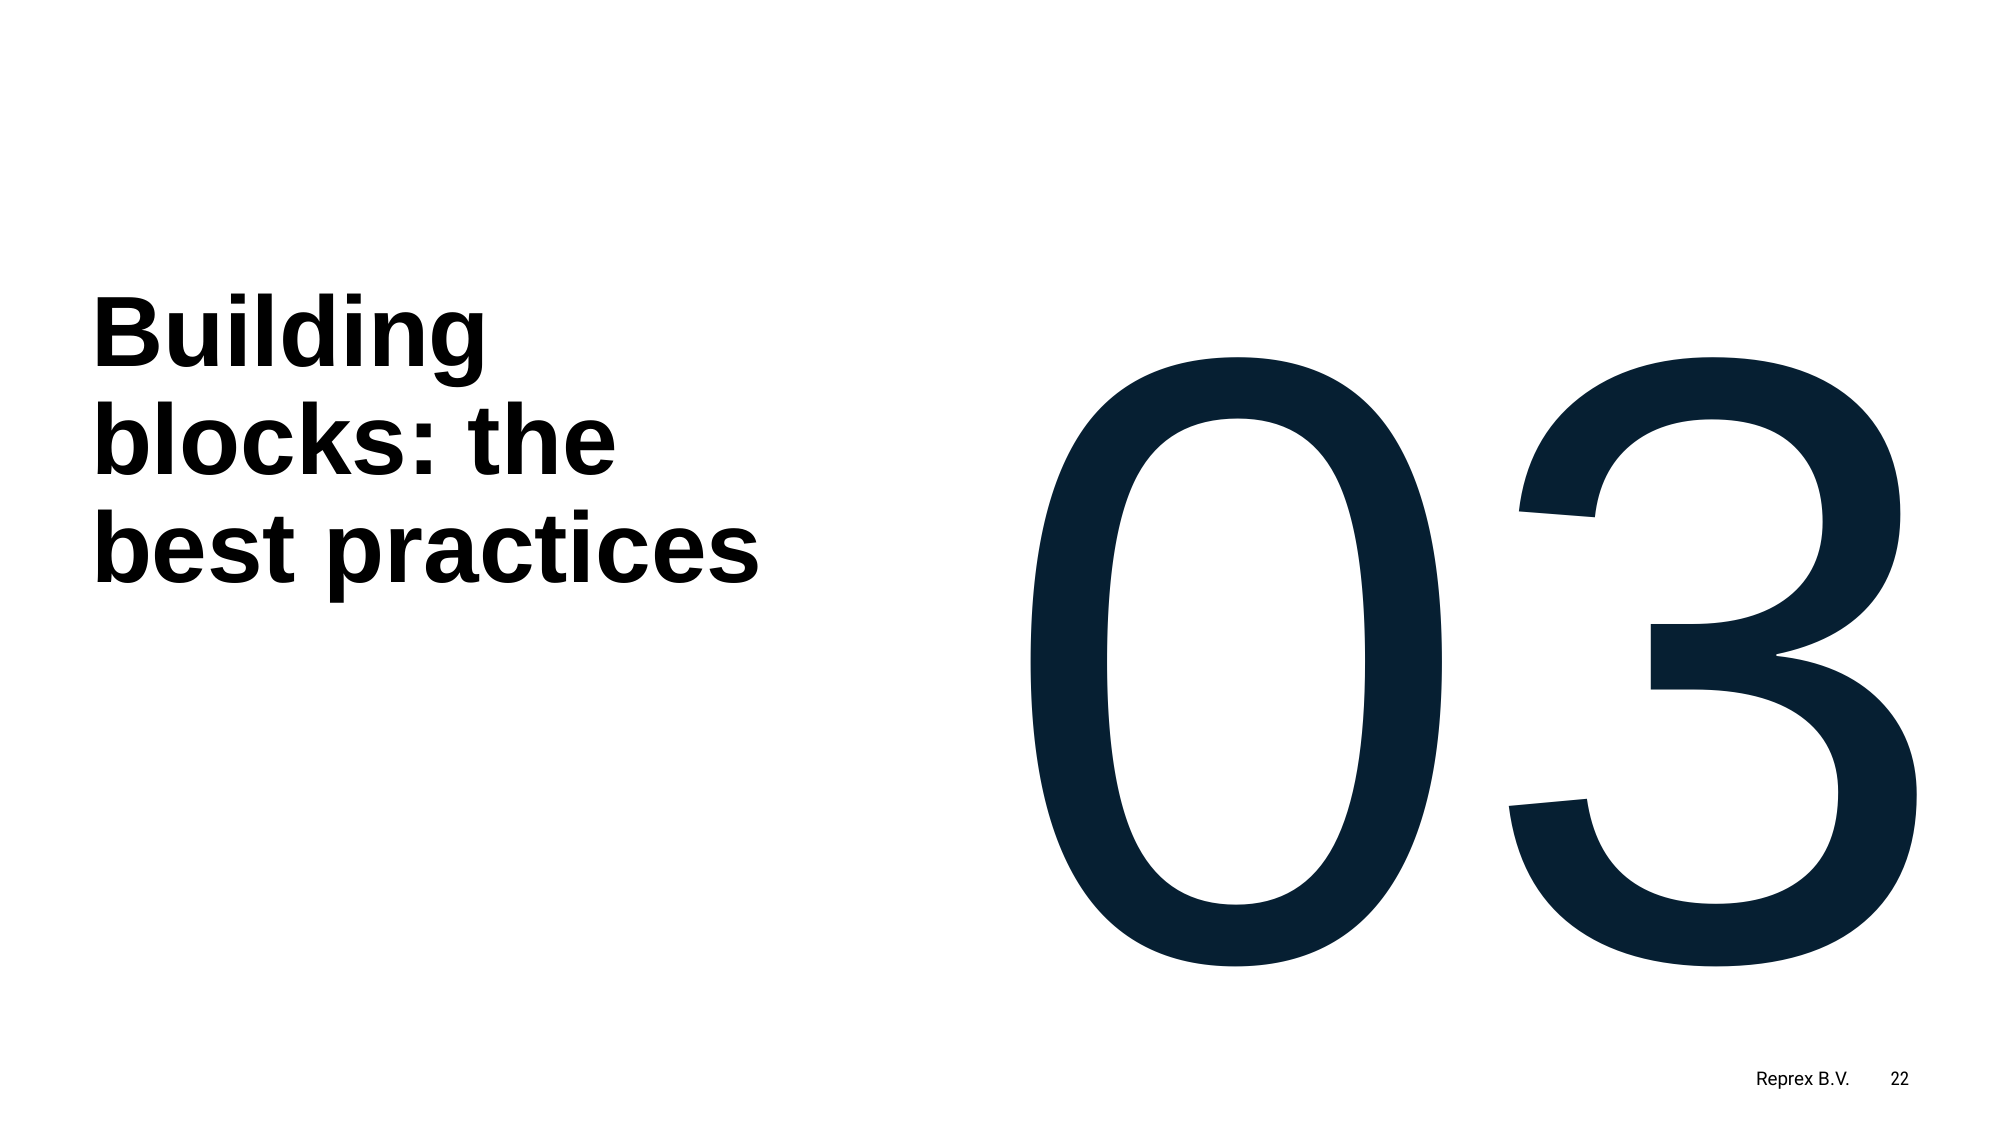

03
# Building blocks: the best practices